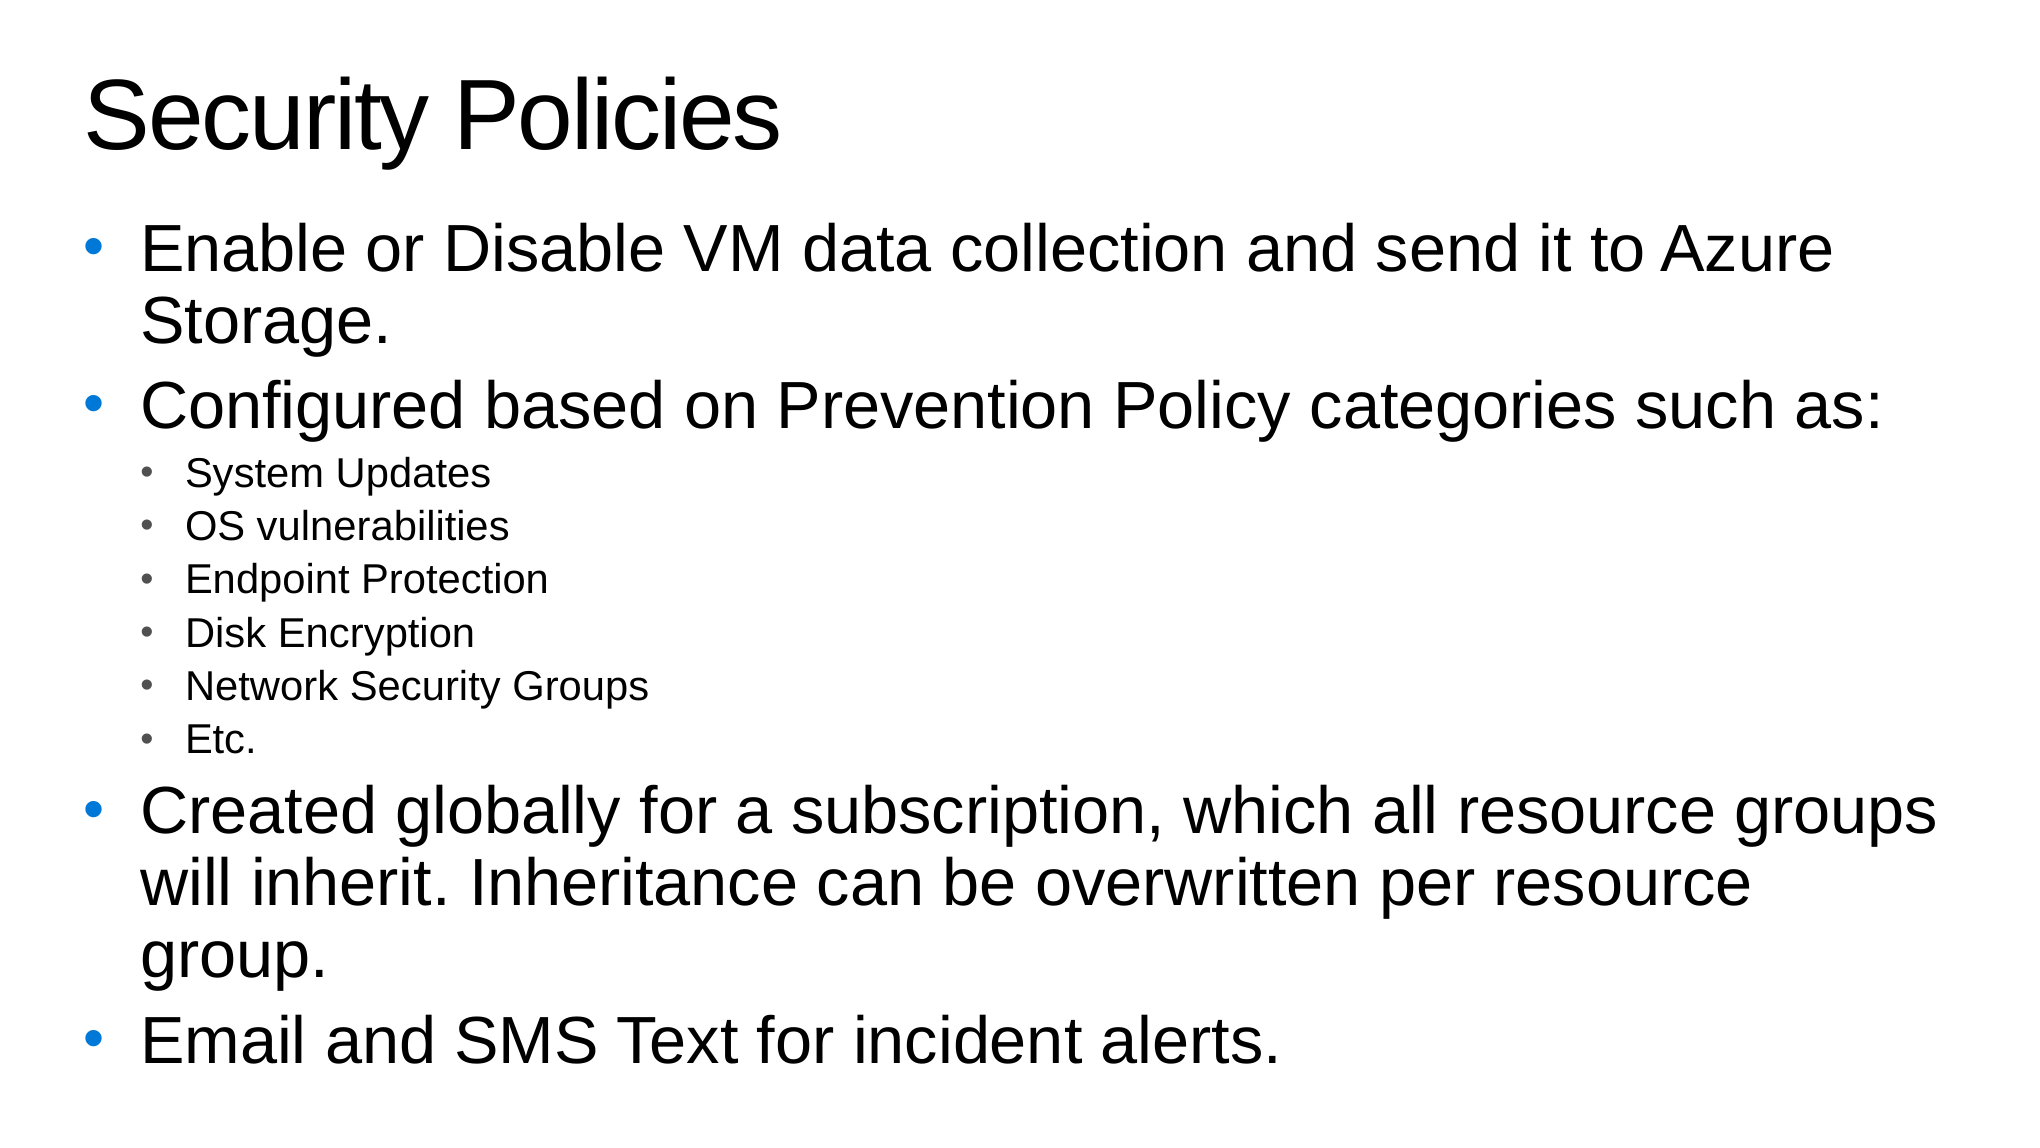

# Security Policies
Enable or Disable VM data collection and send it to Azure Storage.
Configured based on Prevention Policy categories such as:
System Updates
OS vulnerabilities
Endpoint Protection
Disk Encryption
Network Security Groups
Etc.
Created globally for a subscription, which all resource groups will inherit. Inheritance can be overwritten per resource group.
Email and SMS Text for incident alerts.